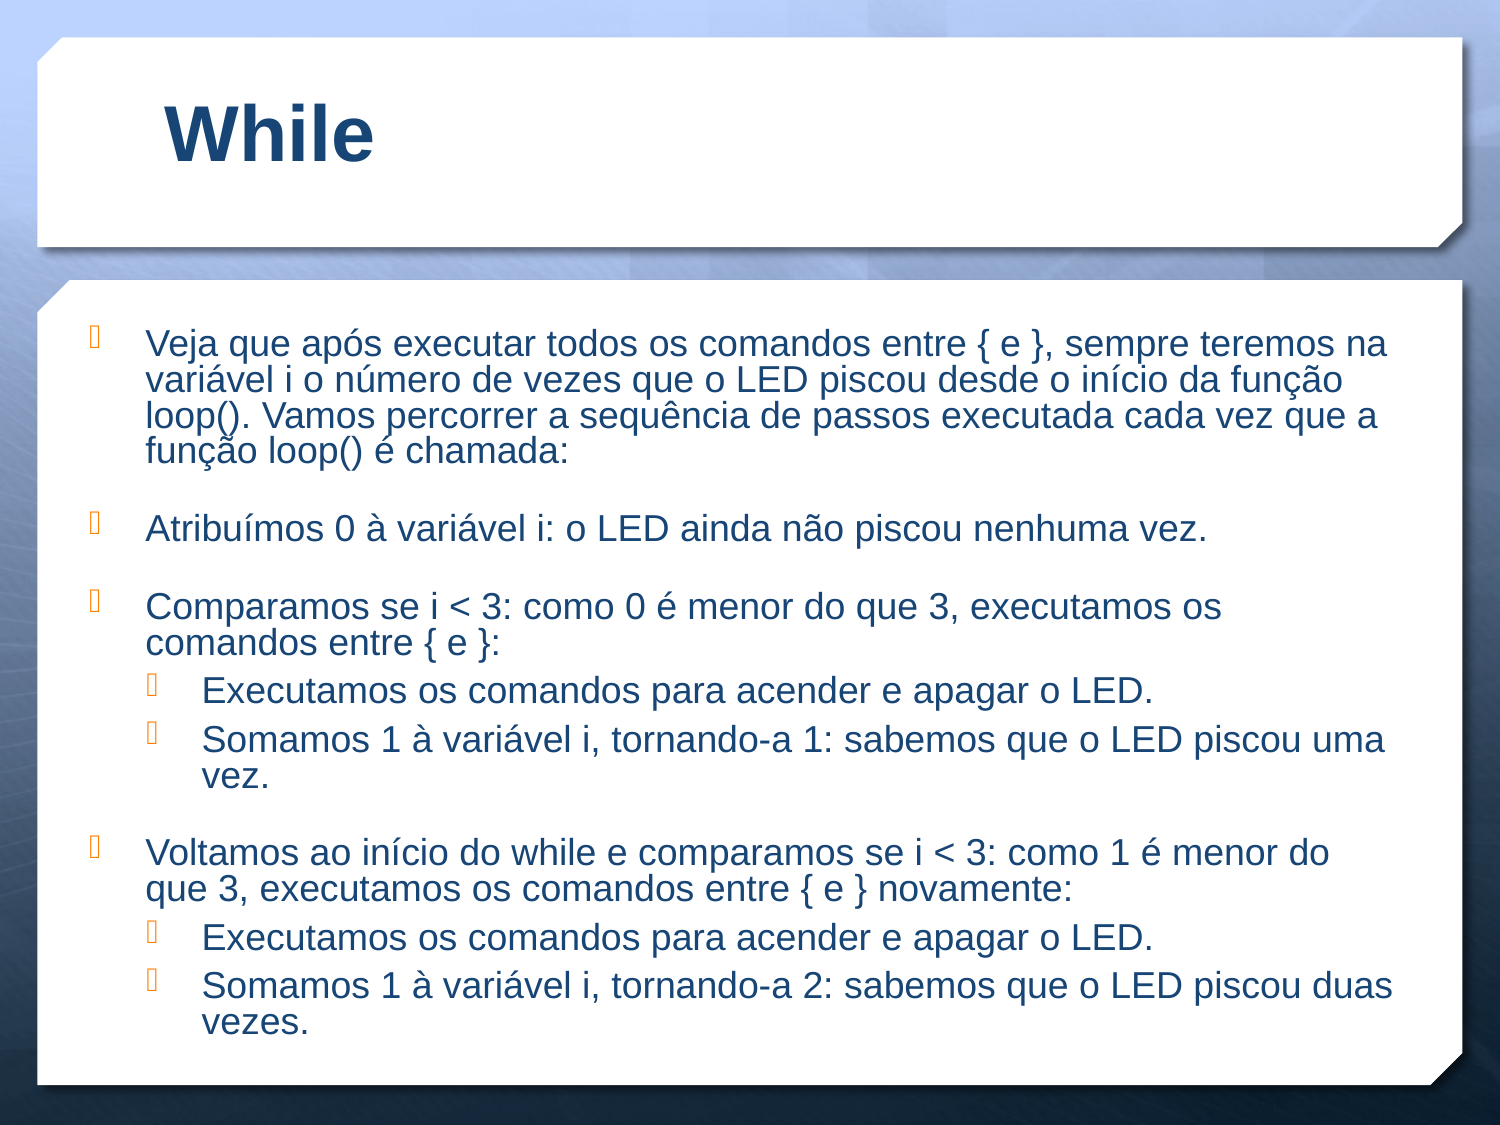

# While
Veja que após executar todos os comandos entre { e }, sempre teremos na variável i o número de vezes que o LED piscou desde o início da função loop(). Vamos percorrer a sequência de passos executada cada vez que a função loop() é chamada:
Atribuímos 0 à variável i: o LED ainda não piscou nenhuma vez.
Comparamos se i < 3: como 0 é menor do que 3, executamos os comandos entre { e }:
Executamos os comandos para acender e apagar o LED.
Somamos 1 à variável i, tornando-a 1: sabemos que o LED piscou uma vez.
Voltamos ao início do while e comparamos se i < 3: como 1 é menor do que 3, executamos os comandos entre { e } novamente:
Executamos os comandos para acender e apagar o LED.
Somamos 1 à variável i, tornando-a 2: sabemos que o LED piscou duas vezes.